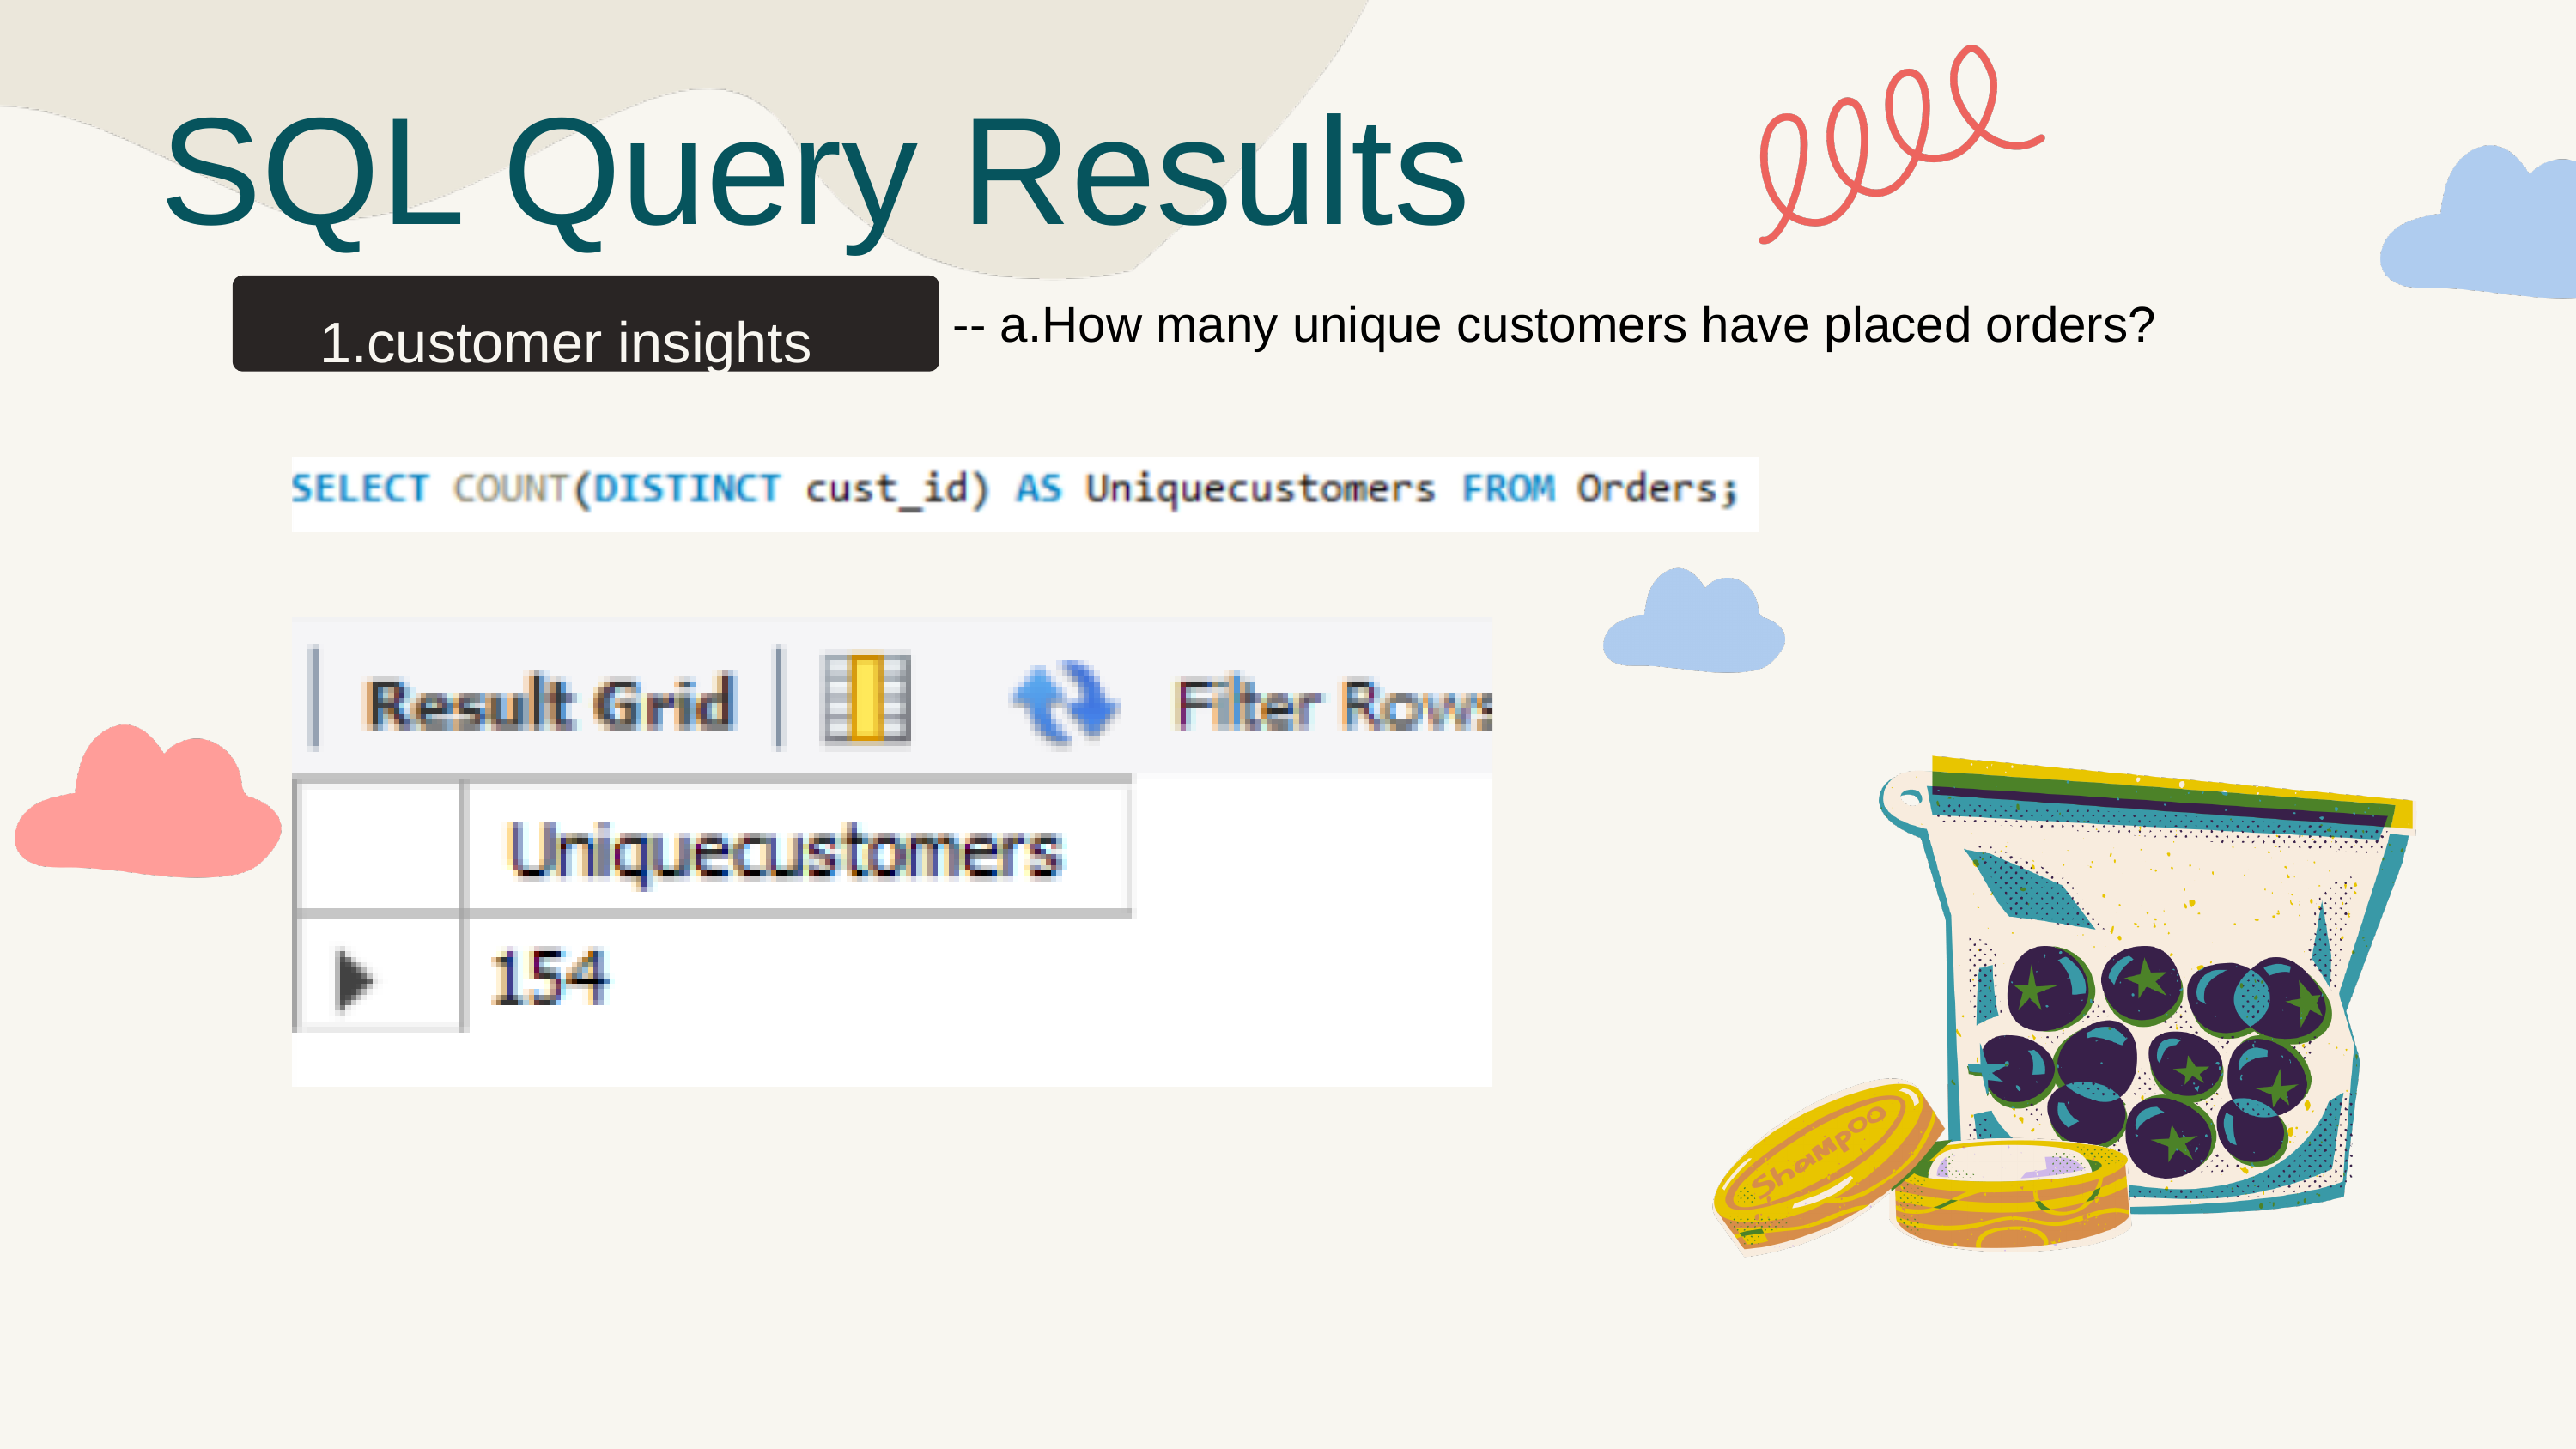

SQL Query Results

-- a.How many unique customers have placed orders?
1.customer insights